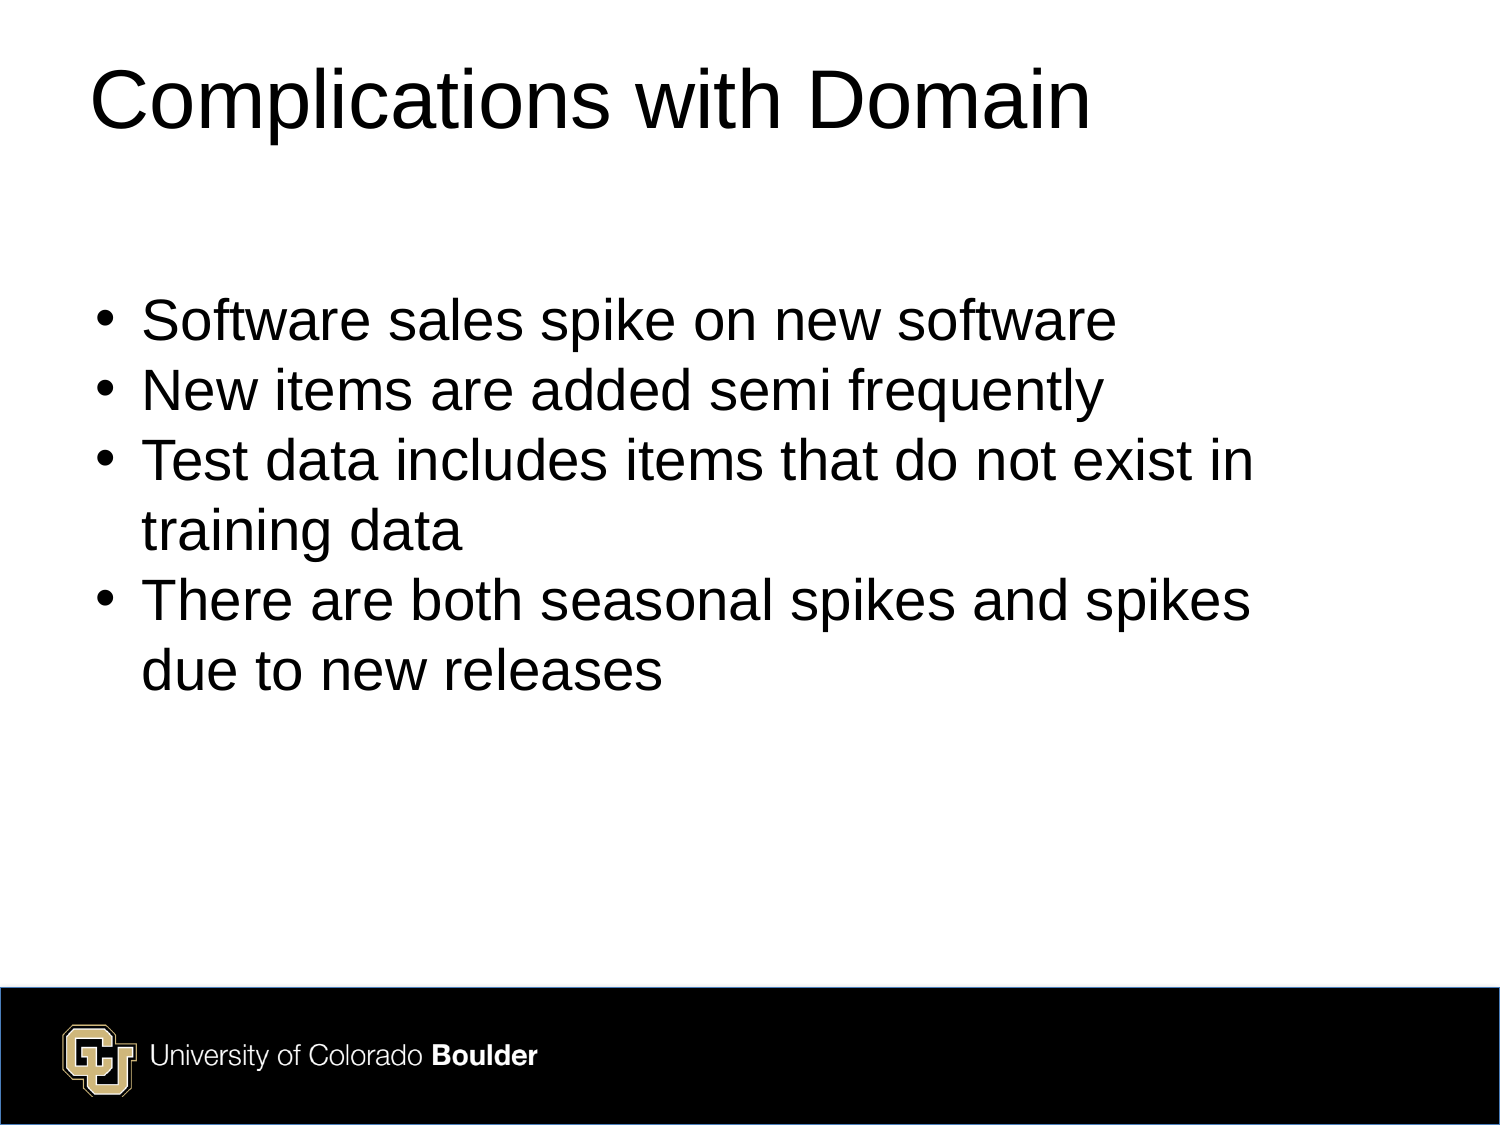

Complications with Domain
Software sales spike on new software
New items are added semi frequently
Test data includes items that do not exist in training data
There are both seasonal spikes and spikes due to new releases